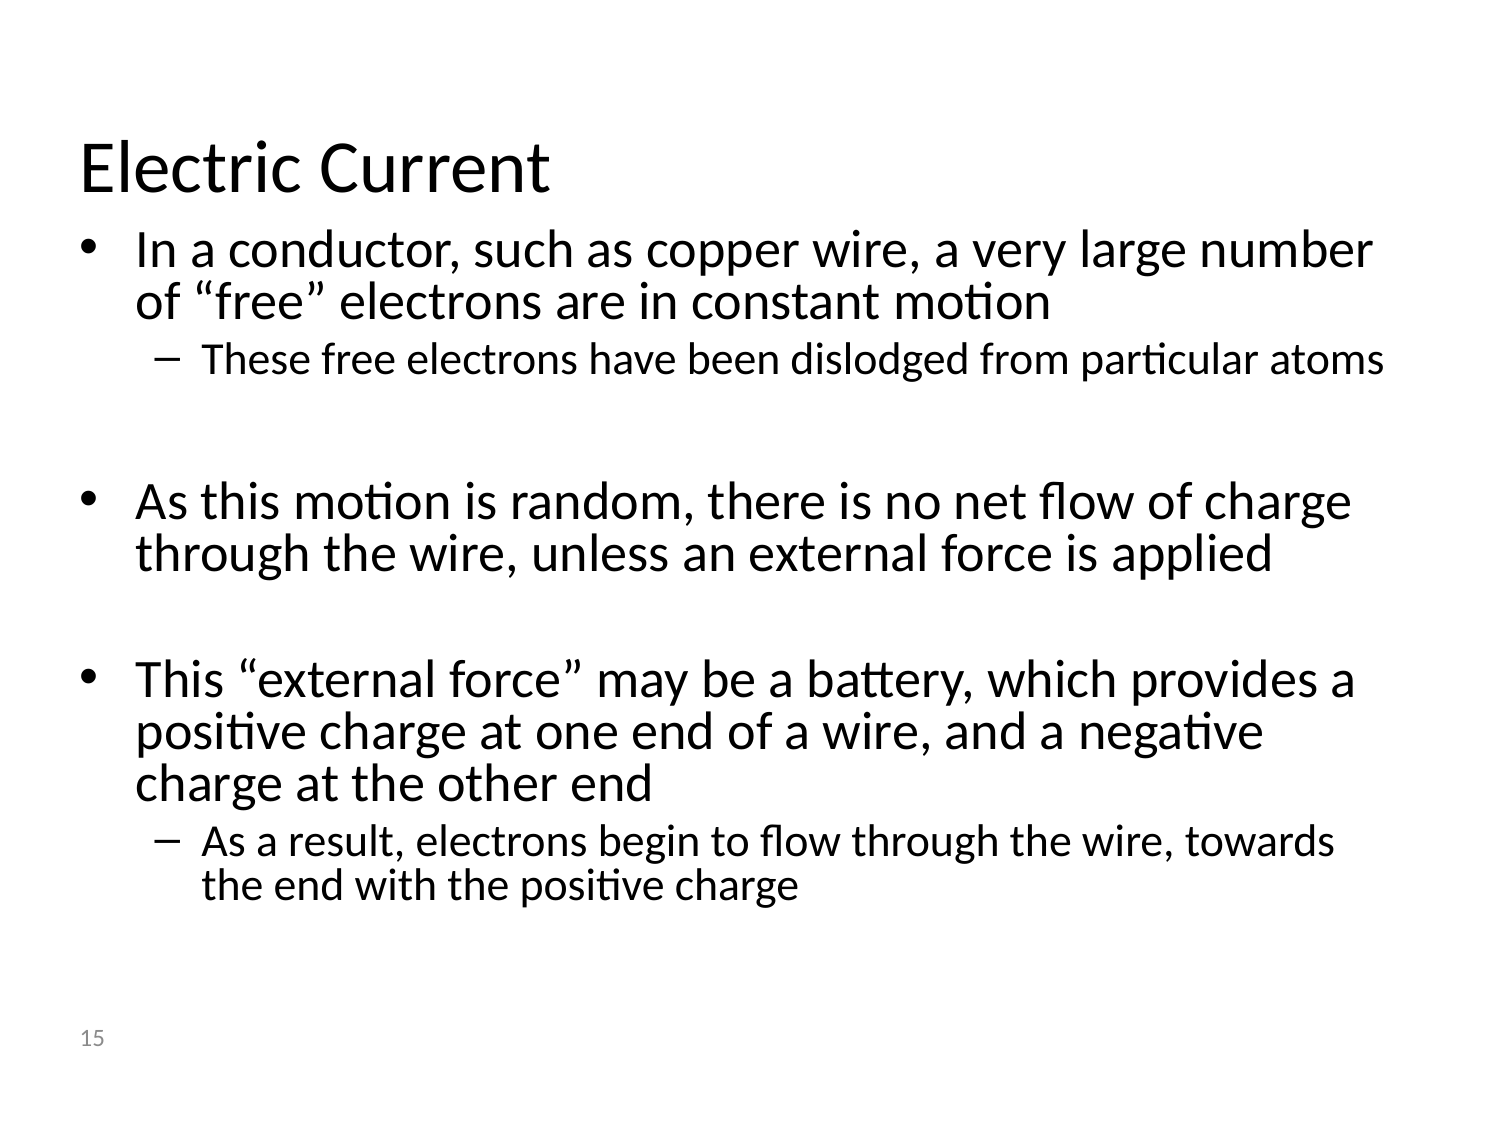

# Electric Current
In a conductor, such as copper wire, a very large number of “free” electrons are in constant motion
These free electrons have been dislodged from particular atoms

As this motion is random, there is no net flow of charge through the wire, unless an external force is applied

This “external force” may be a battery, which provides a positive charge at one end of a wire, and a negative charge at the other end
As a result, electrons begin to flow through the wire, towards the end with the positive charge

15